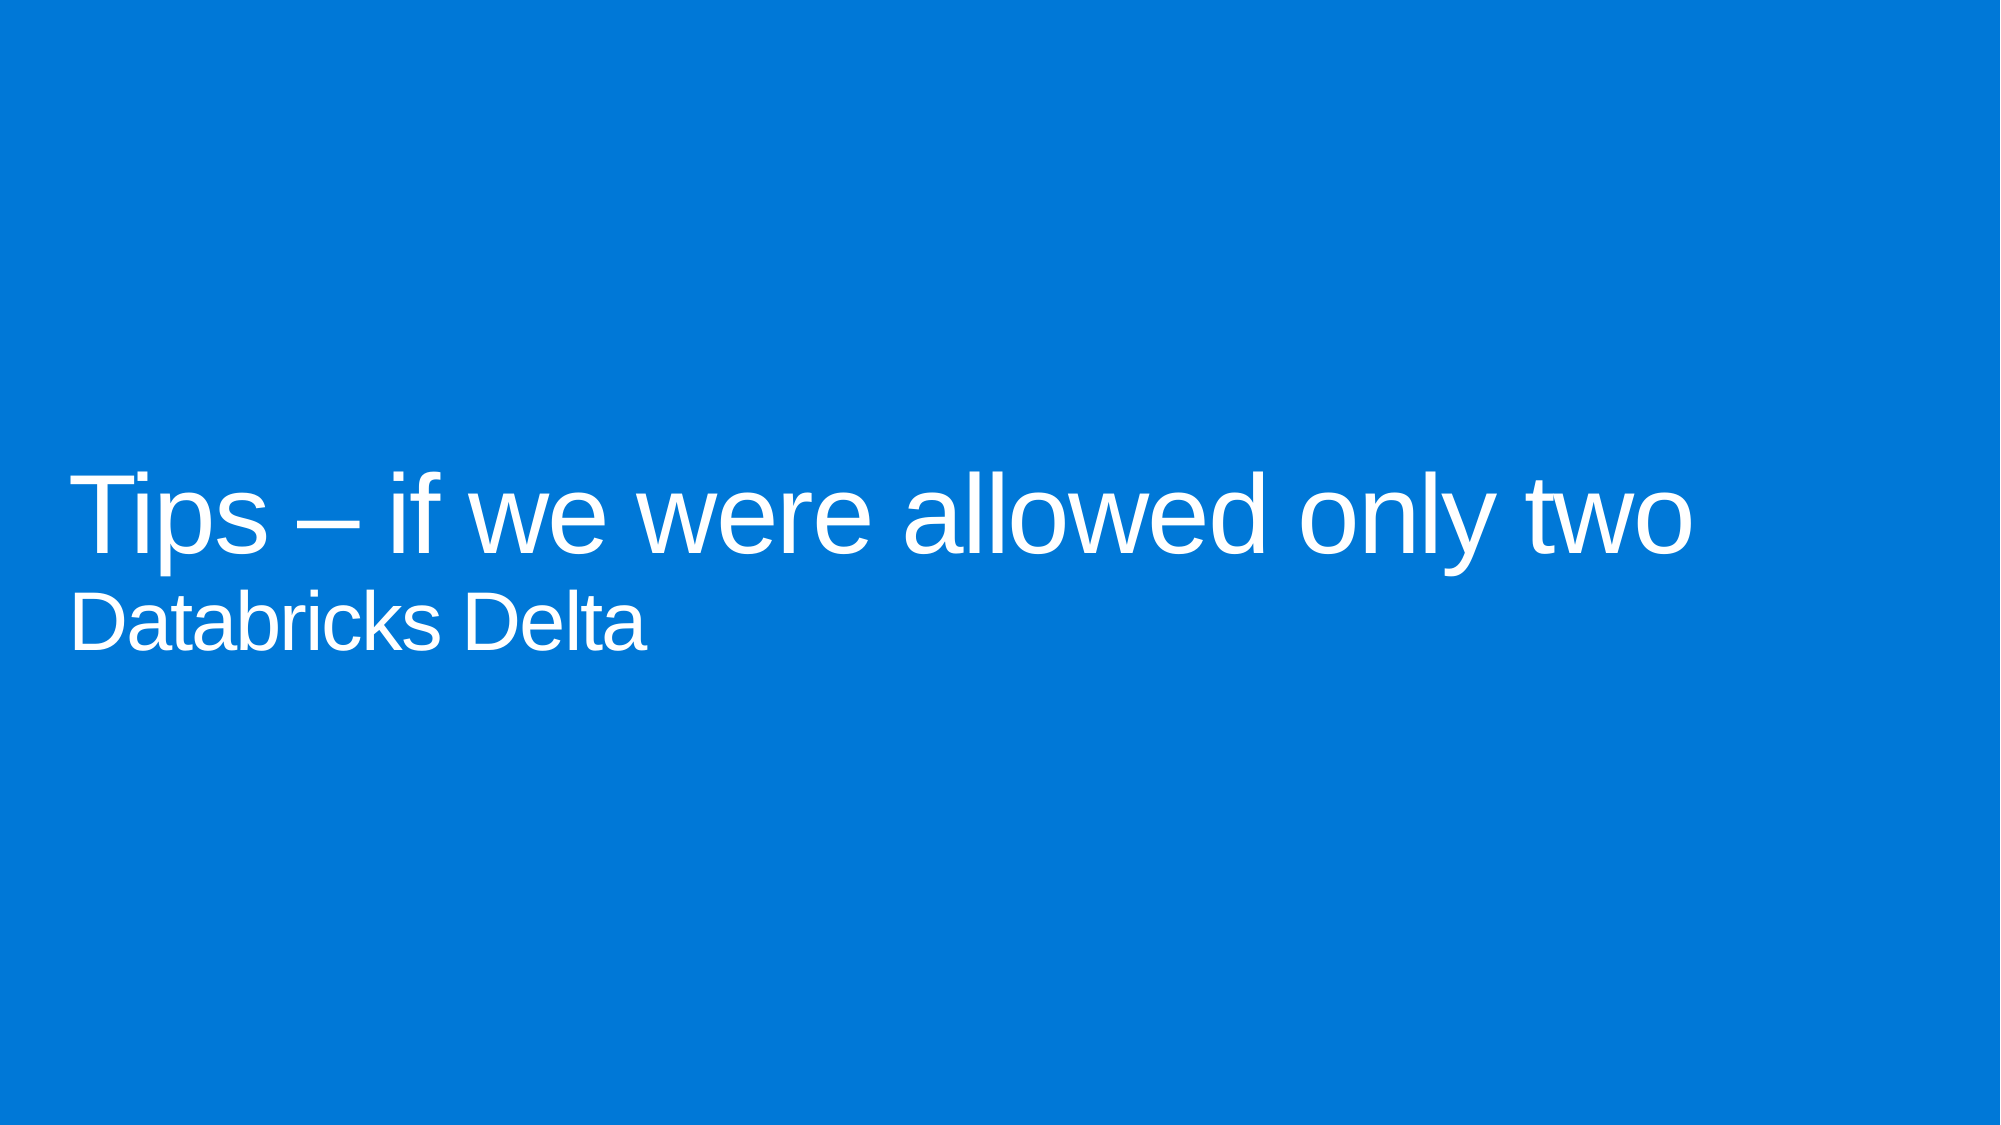

# Tips – if we were allowed only two Databricks Delta